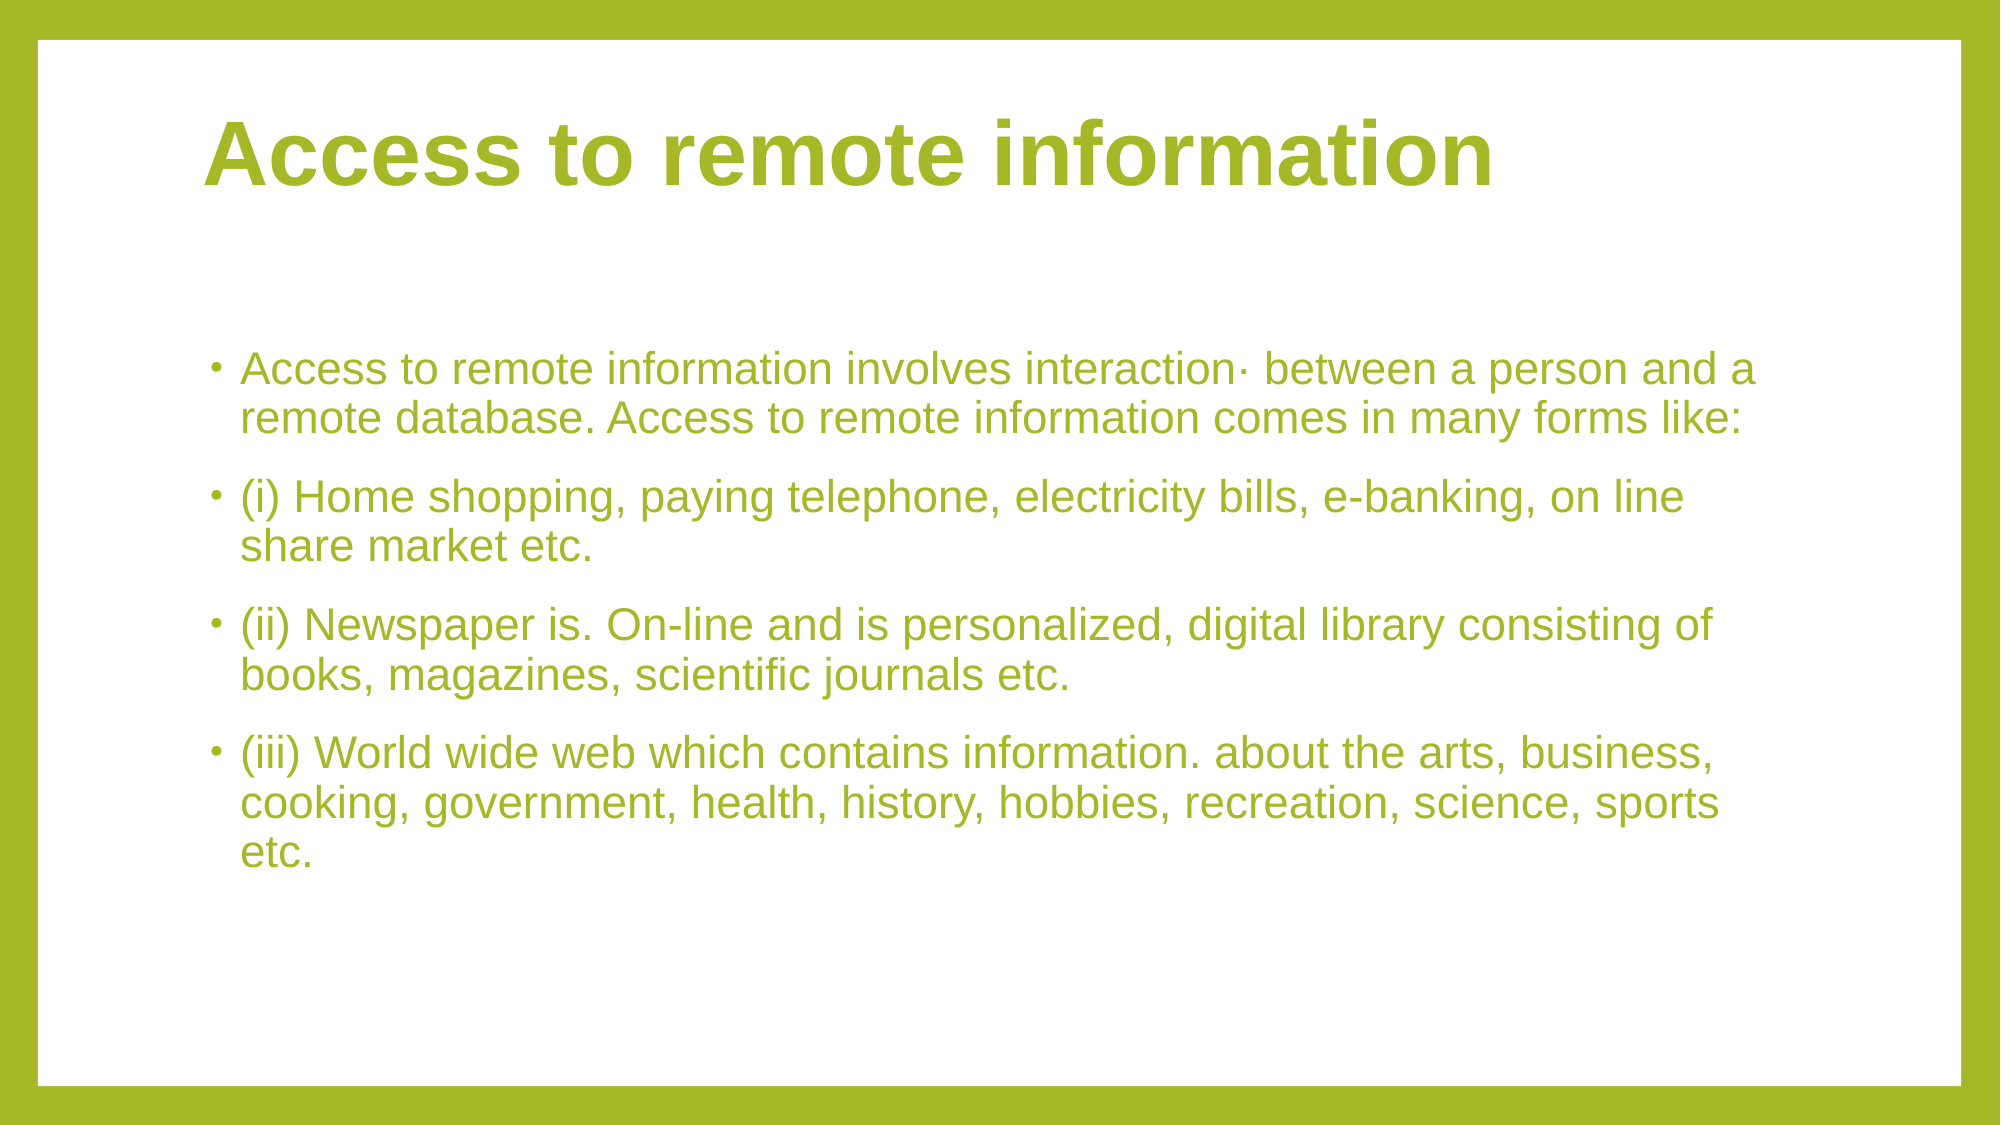

# Access to remote information
Access to remote information involves interaction· between a person and a remote database. Access to remote information comes in many forms like:
(i) Home shopping, paying telephone, electricity bills, e-banking, on line share market etc.
(ii) Newspaper is. On-line and is personalized, digital library consisting of books, magazines, scientific journals etc.
(iii) World wide web which contains information. about the arts, business, cooking, government, health, history, hobbies, recreation, science, sports etc.